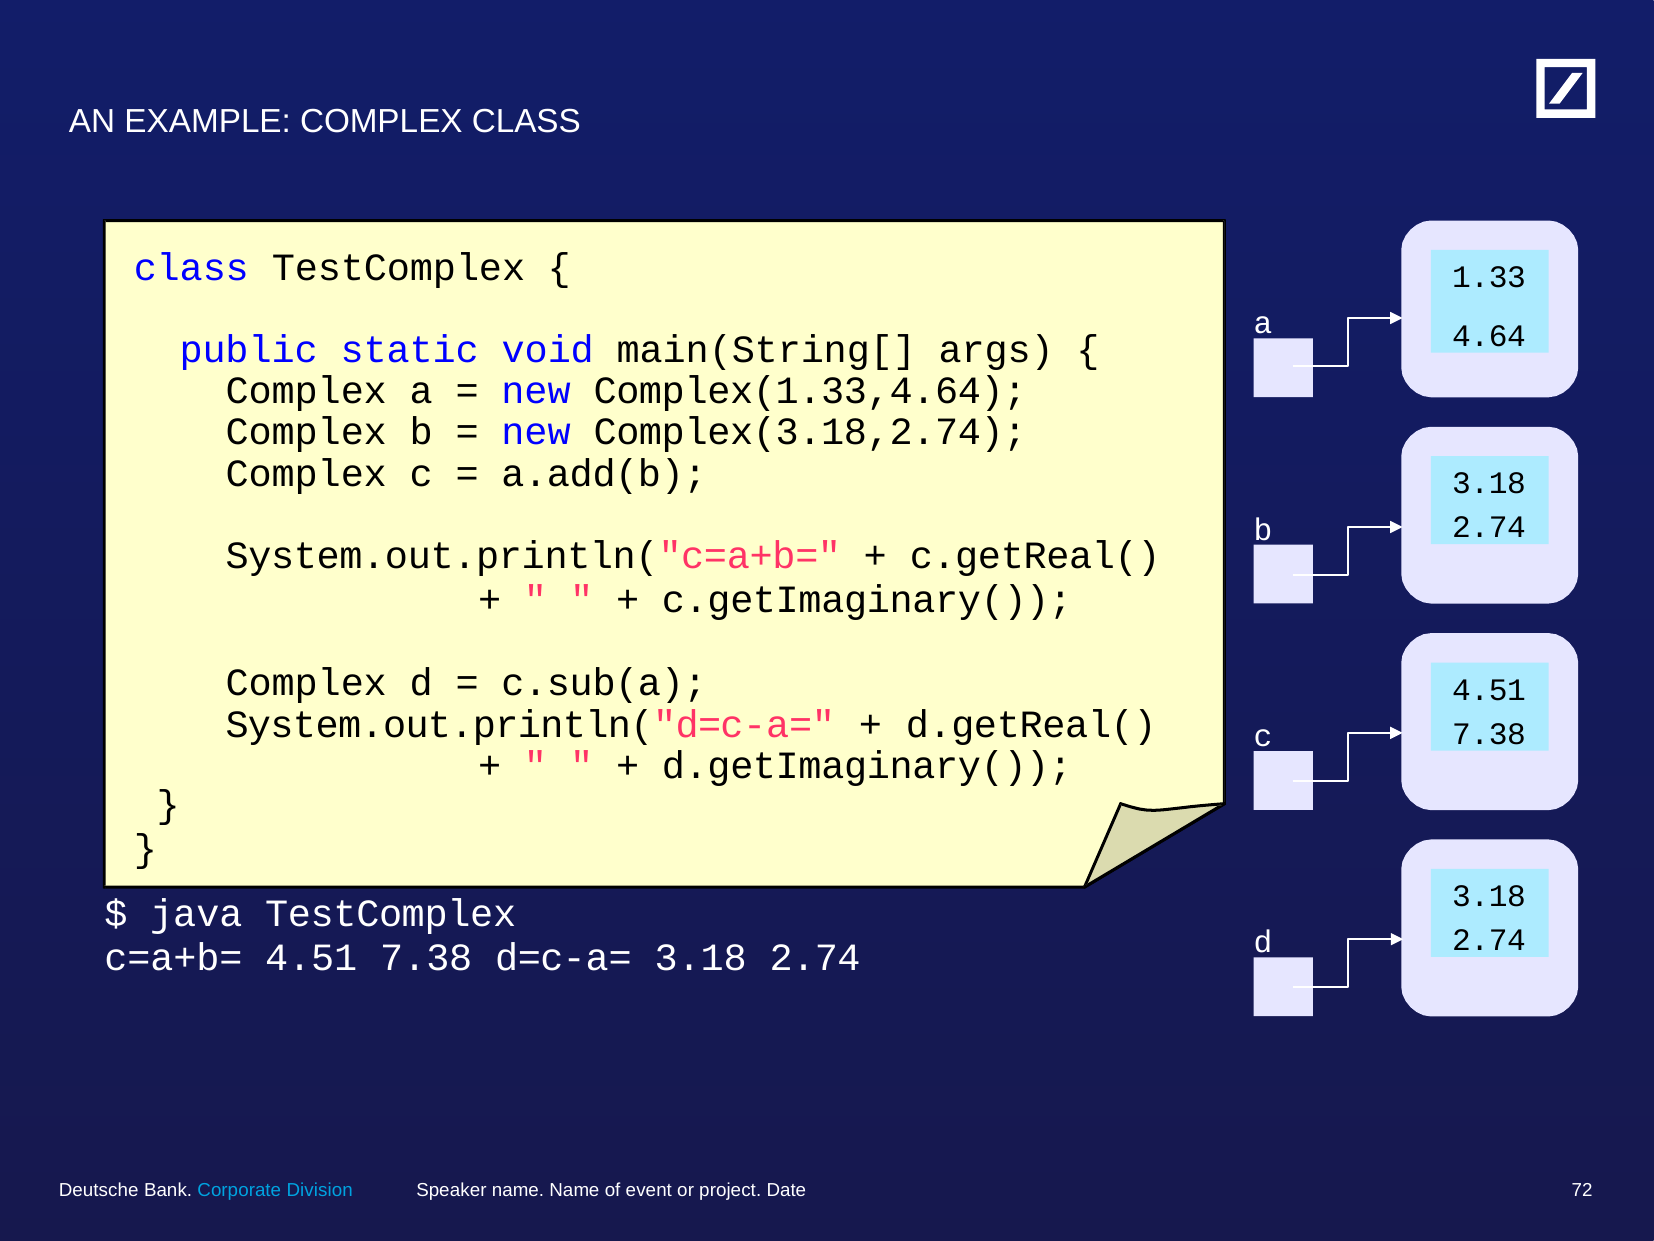

# AN EXAMPLE: COMPLEX CLASS

class TestComplex {
1.33
4.64
a
public static void main(String[] args) { Complex a = new Complex(1.33,4.64); Complex b = new Complex(3.18,2.74); Complex c = a.add(b);

3.18
2.74
b
System.out.println("c=a+b=" + c.getReal()
+ " " + c.getImaginary());

Complex d = c.sub(a); System.out.println("d=c-a=" + d.getReal()
+ " " + d.getImaginary());
4.51
7.38
c

}
}

3.18
2.74
$ java TestComplex
c=a+b= 4.51 7.38 d=c-a= 3.18 2.74
d

Speaker name. Name of event or project. Date
72